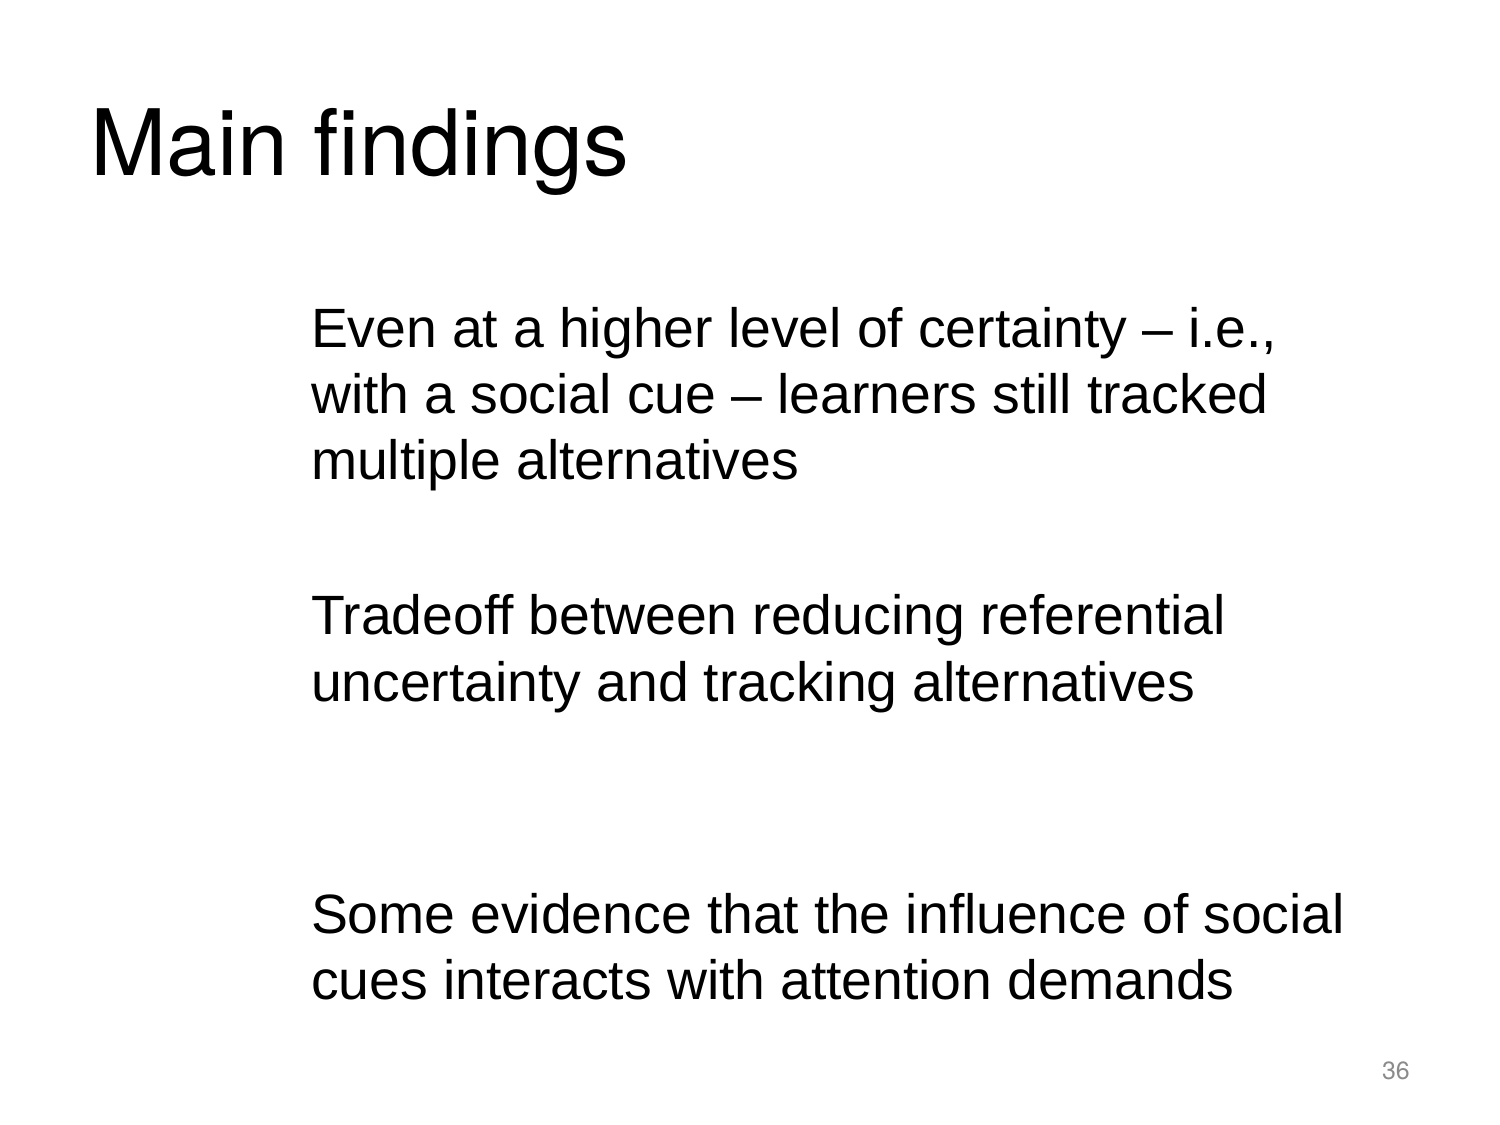

# Main findings
Even at a higher level of certainty – i.e., with a social cue – learners still tracked multiple alternatives

Tradeoff between reducing referential uncertainty and tracking alternatives

Some evidence that the influence of social cues interacts with attention demands

36